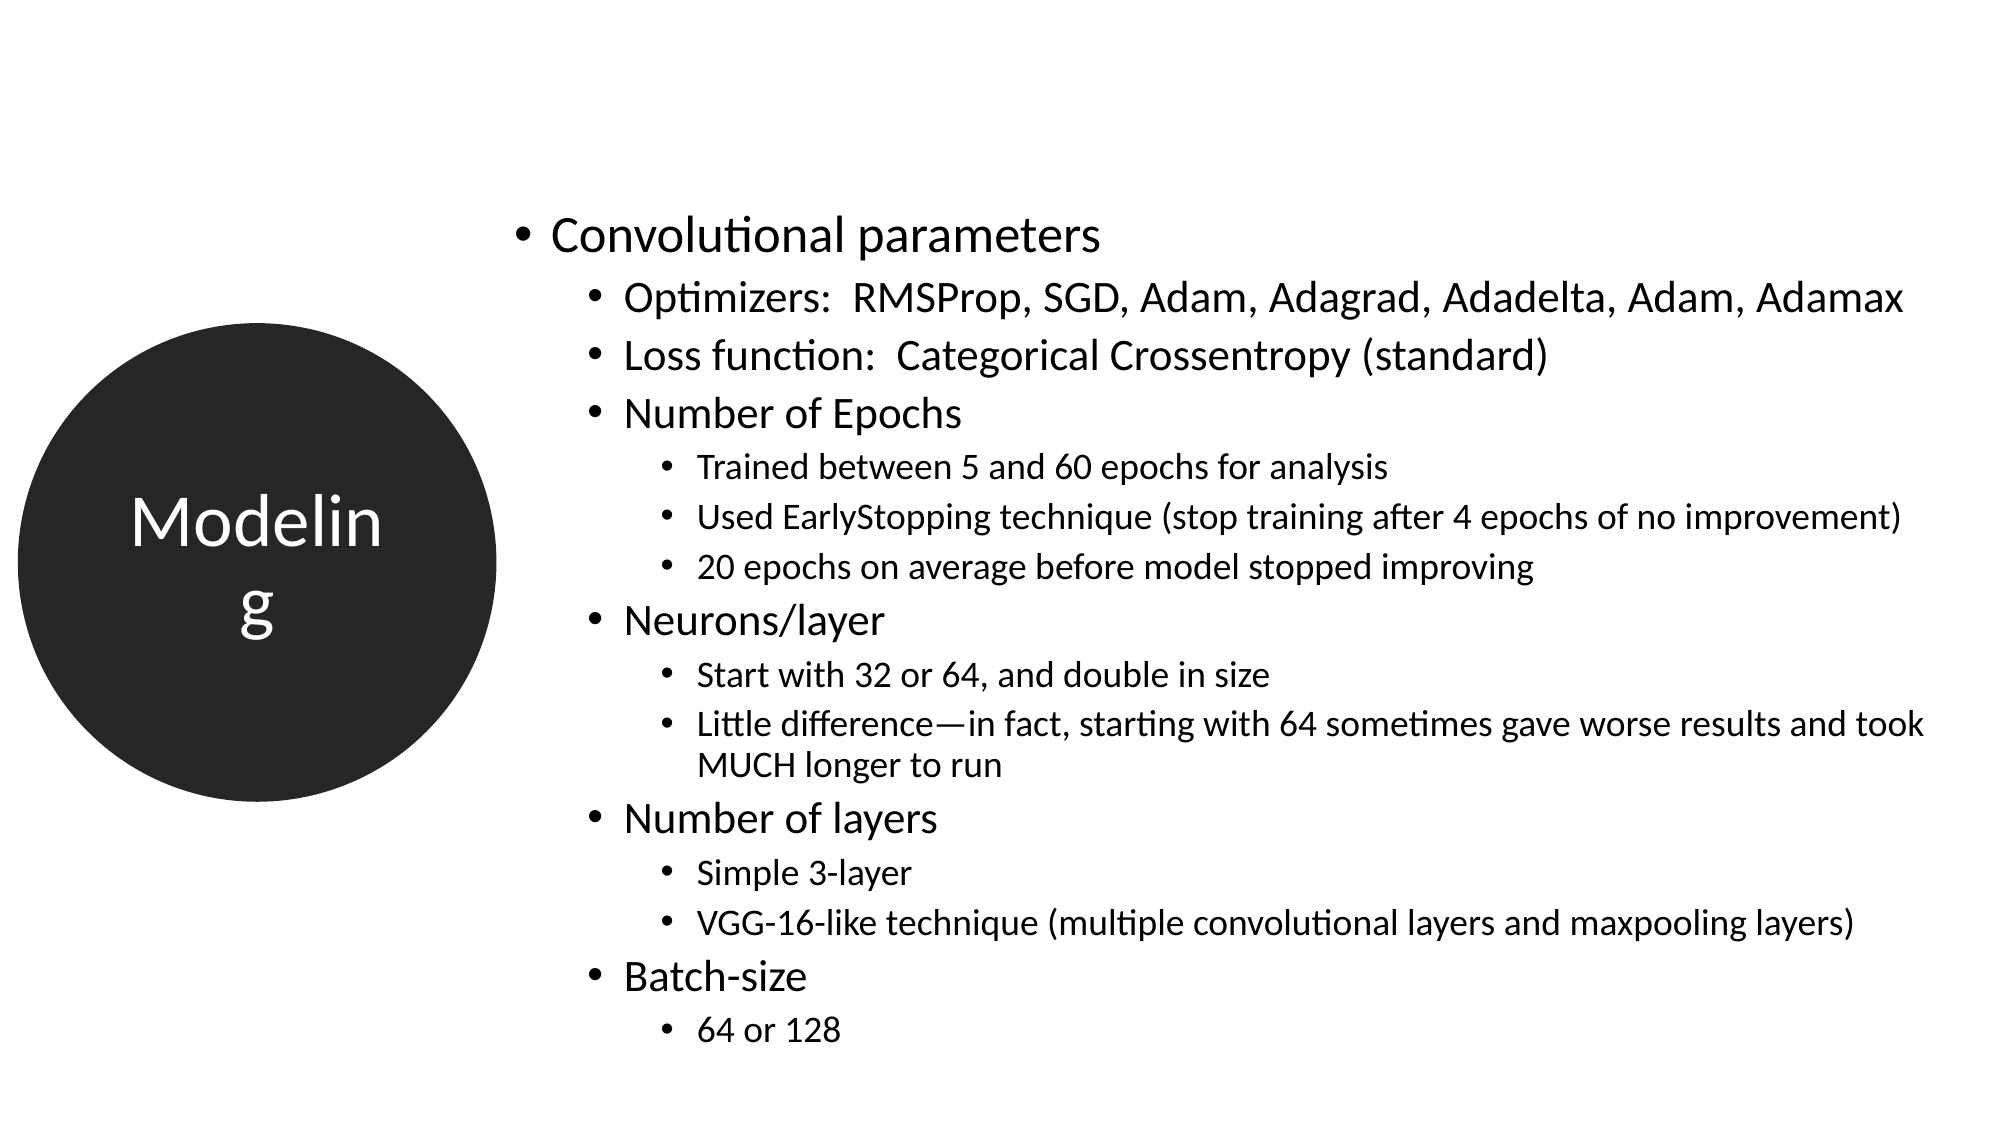

Convolutional parameters
Optimizers:  RMSProp, SGD, Adam, Adagrad, Adadelta, Adam, Adamax
Loss function:  Categorical Crossentropy (standard)
Number of Epochs
Trained between 5 and 60 epochs for analysis
Used EarlyStopping technique (stop training after 4 epochs of no improvement)
20 epochs on average before model stopped improving
Neurons/layer
Start with 32 or 64, and double in size
Little difference—in fact, starting with 64 sometimes gave worse results and took MUCH longer to run
Number of layers
Simple 3-layer
VGG-16-like technique (multiple convolutional layers and maxpooling layers)
Batch-size
64 or 128

Modeling